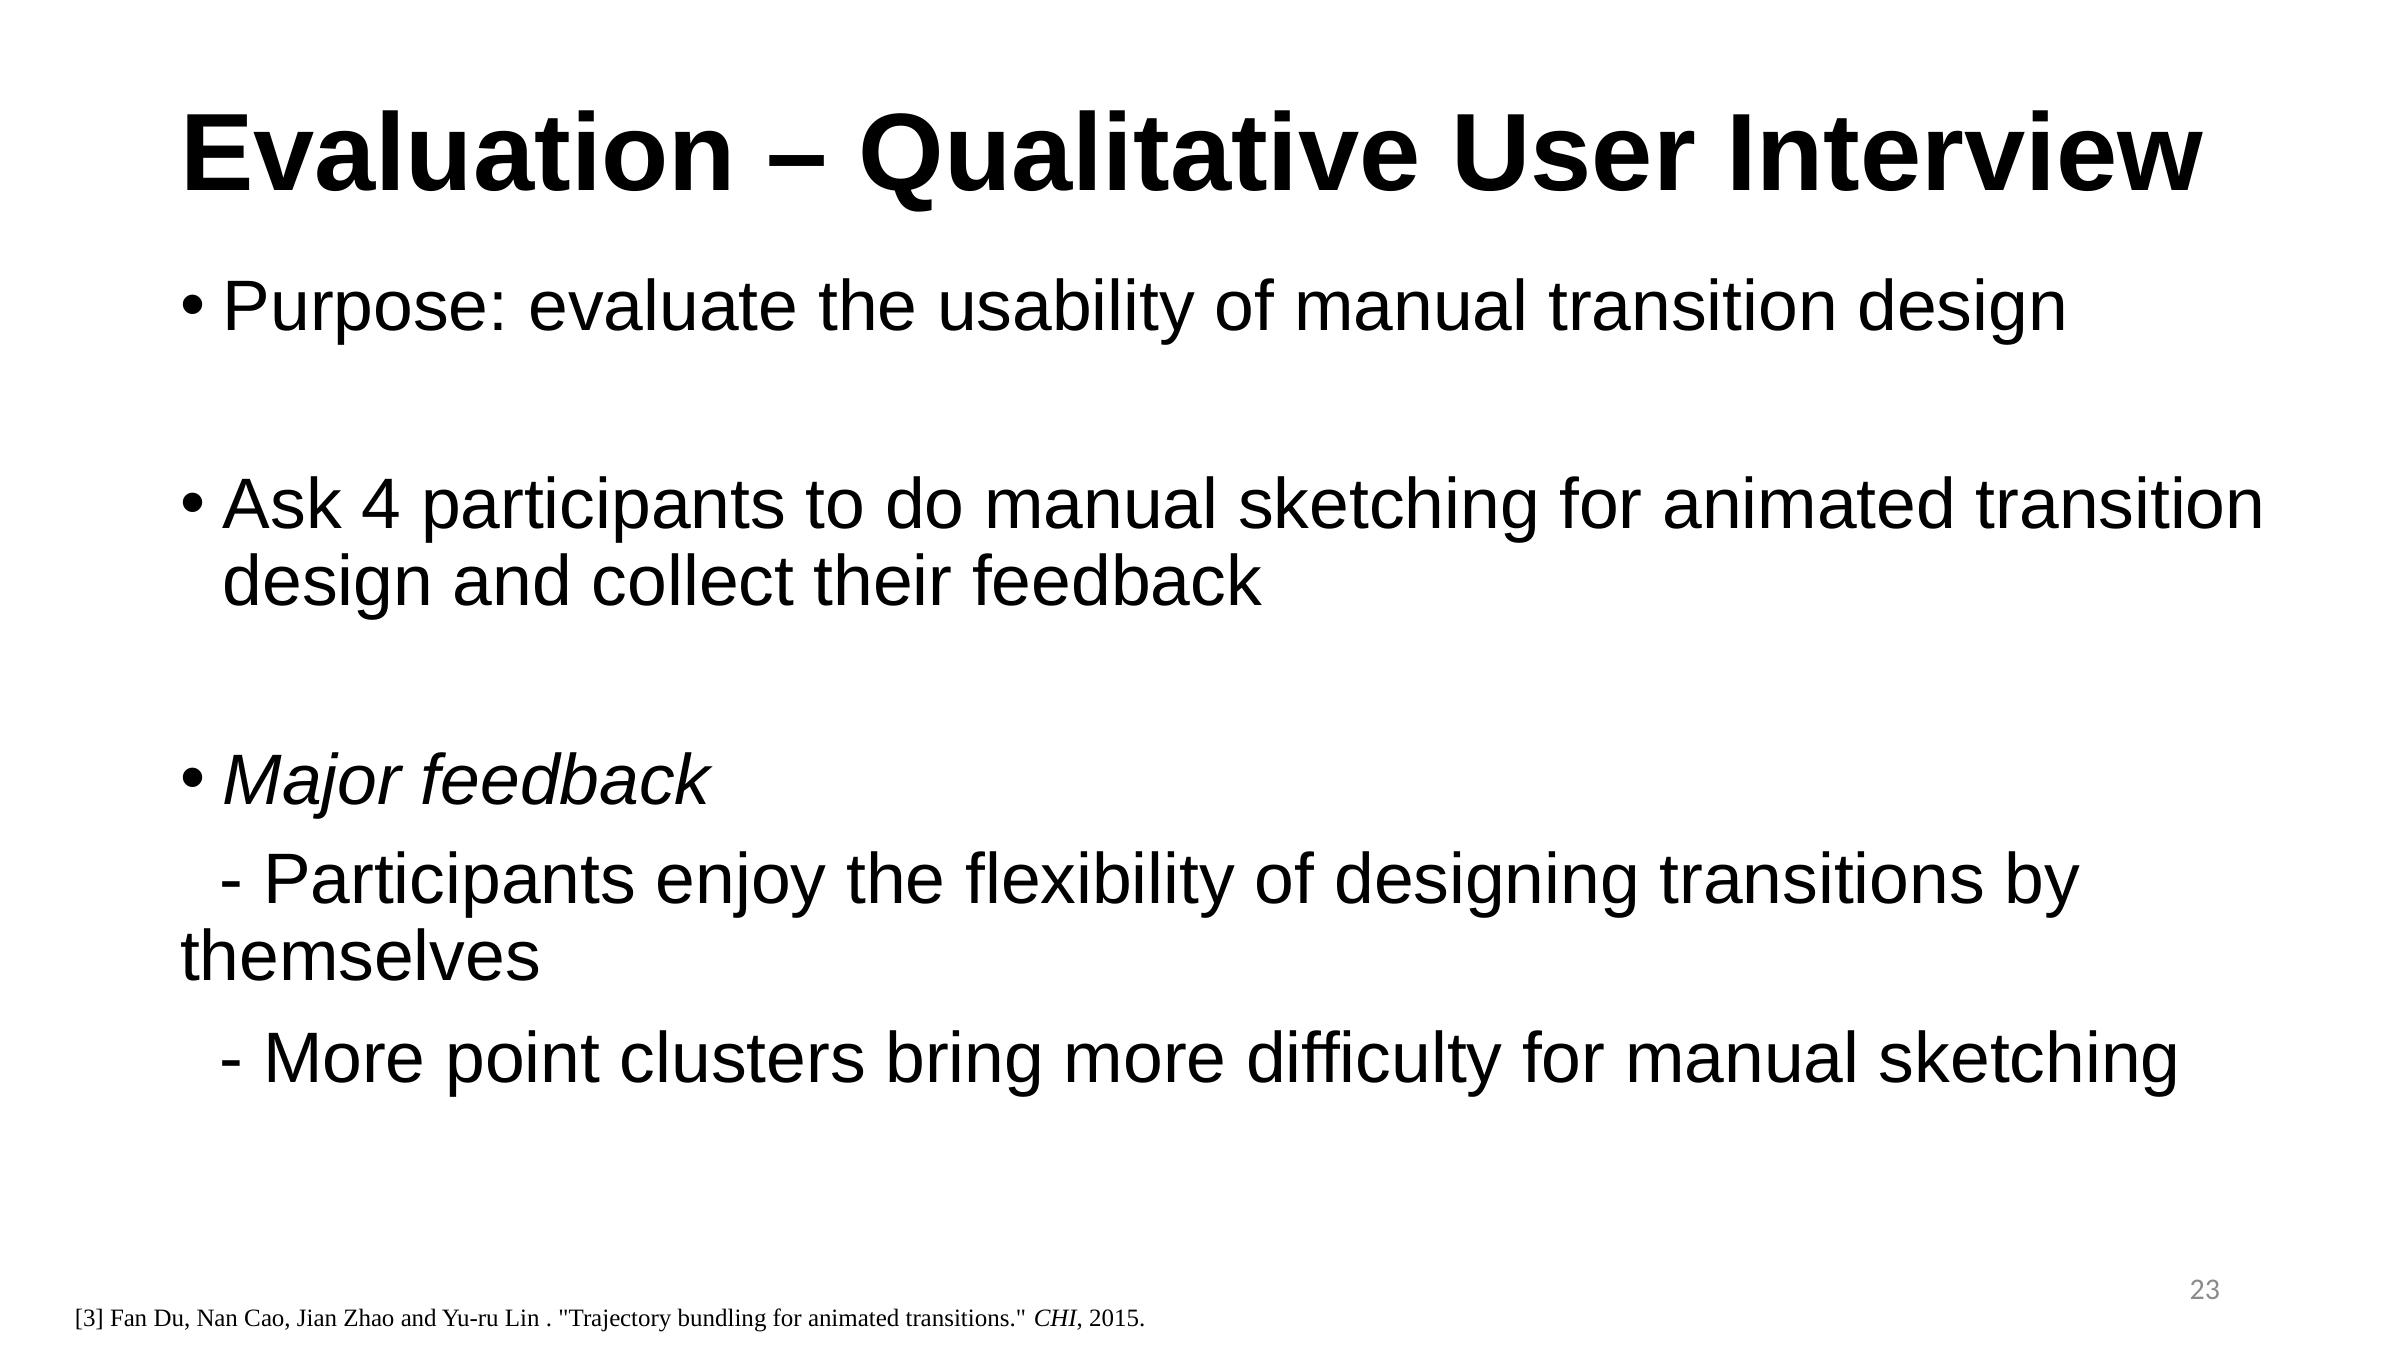

# Evaluation – Qualitative User Interview
Purpose: evaluate the usability of manual transition design

Ask 4 participants to do manual sketching for animated transition design and collect their feedback

Major feedback
  - Participants enjoy the flexibility of designing transitions by themselves
  - More point clusters bring more difficulty for manual sketching
23
[3] Fan Du, Nan Cao, Jian Zhao and Yu-ru Lin . "Trajectory bundling for animated transitions." CHI, 2015.